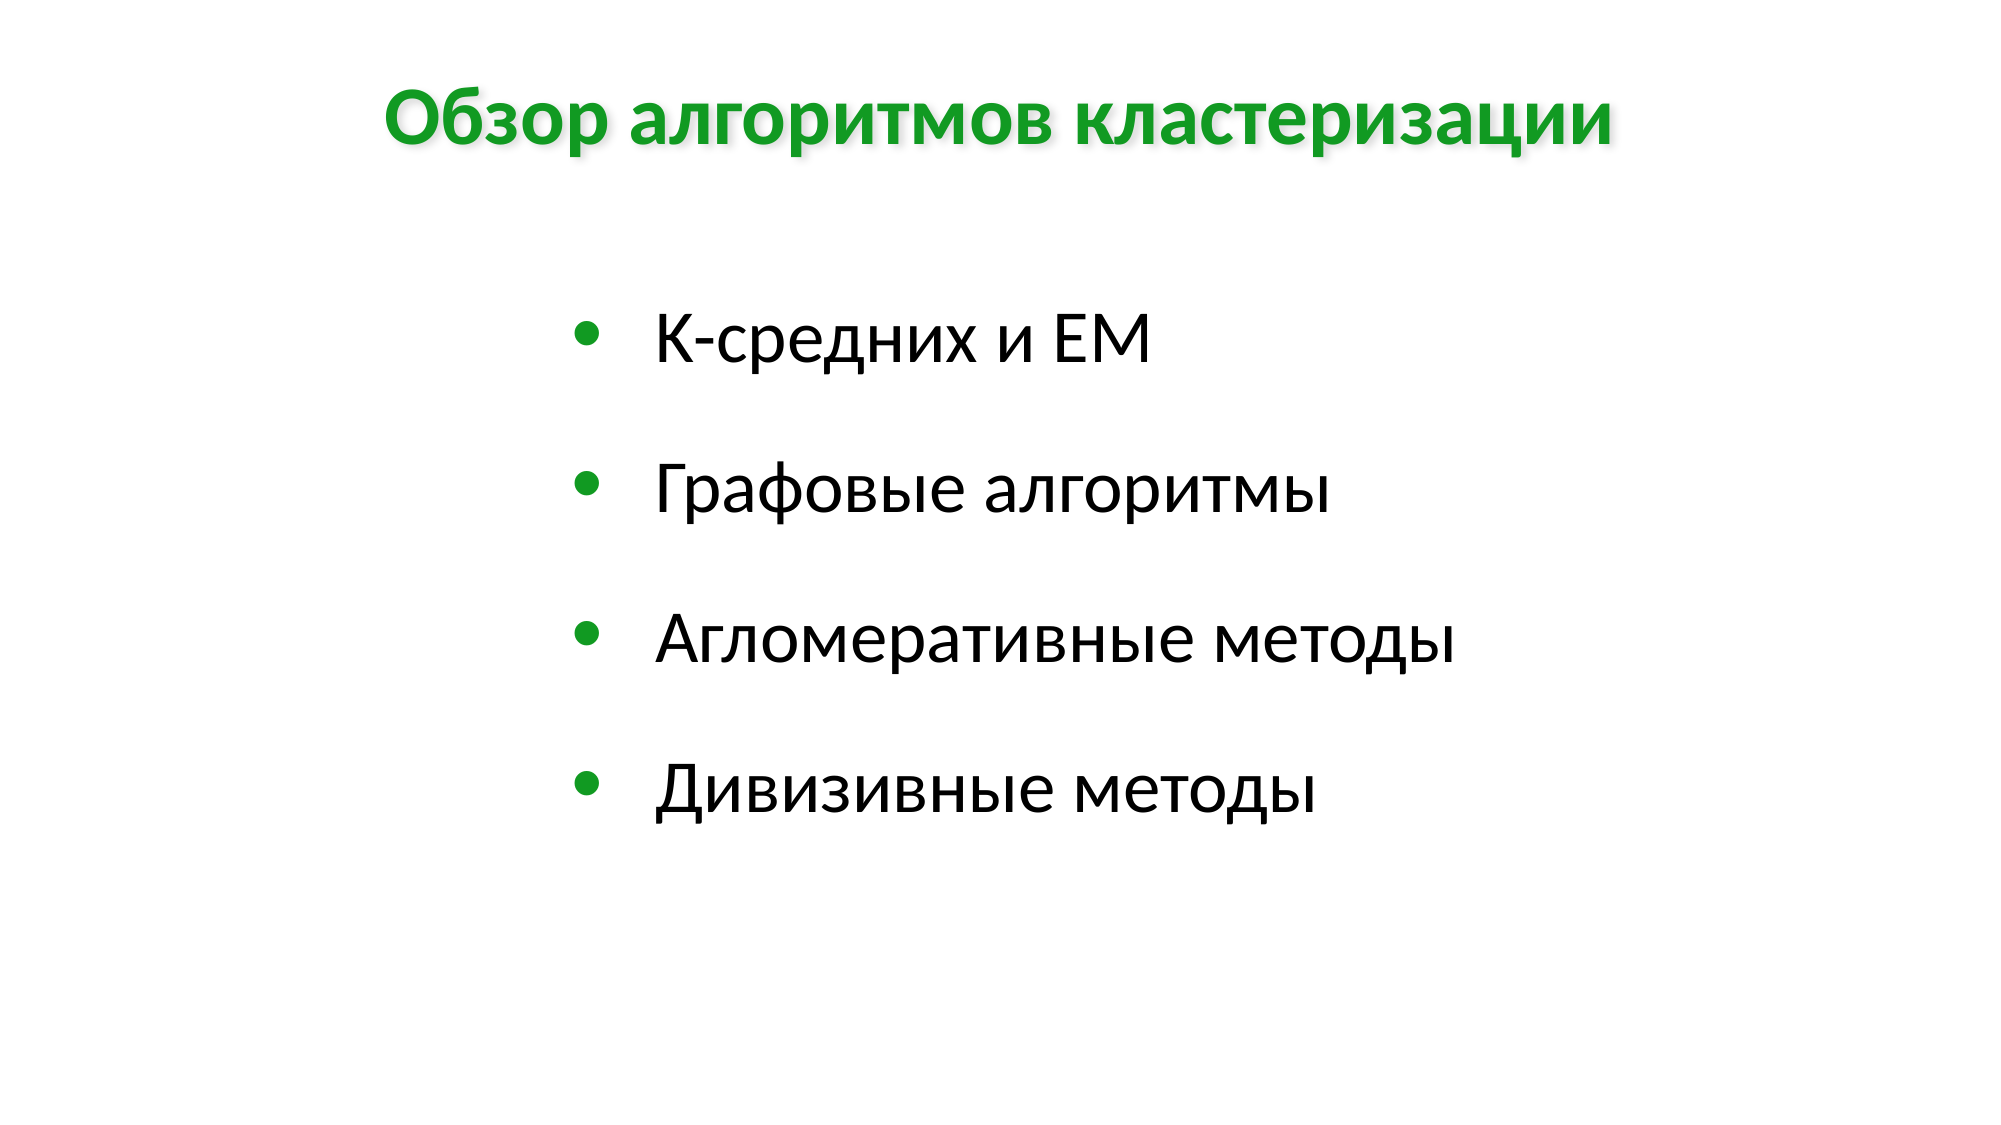

Обзор алгоритмов кластеризации
K-средних и EM

Графовые алгоритмы

Агломеративные методы

Дивизивные методы